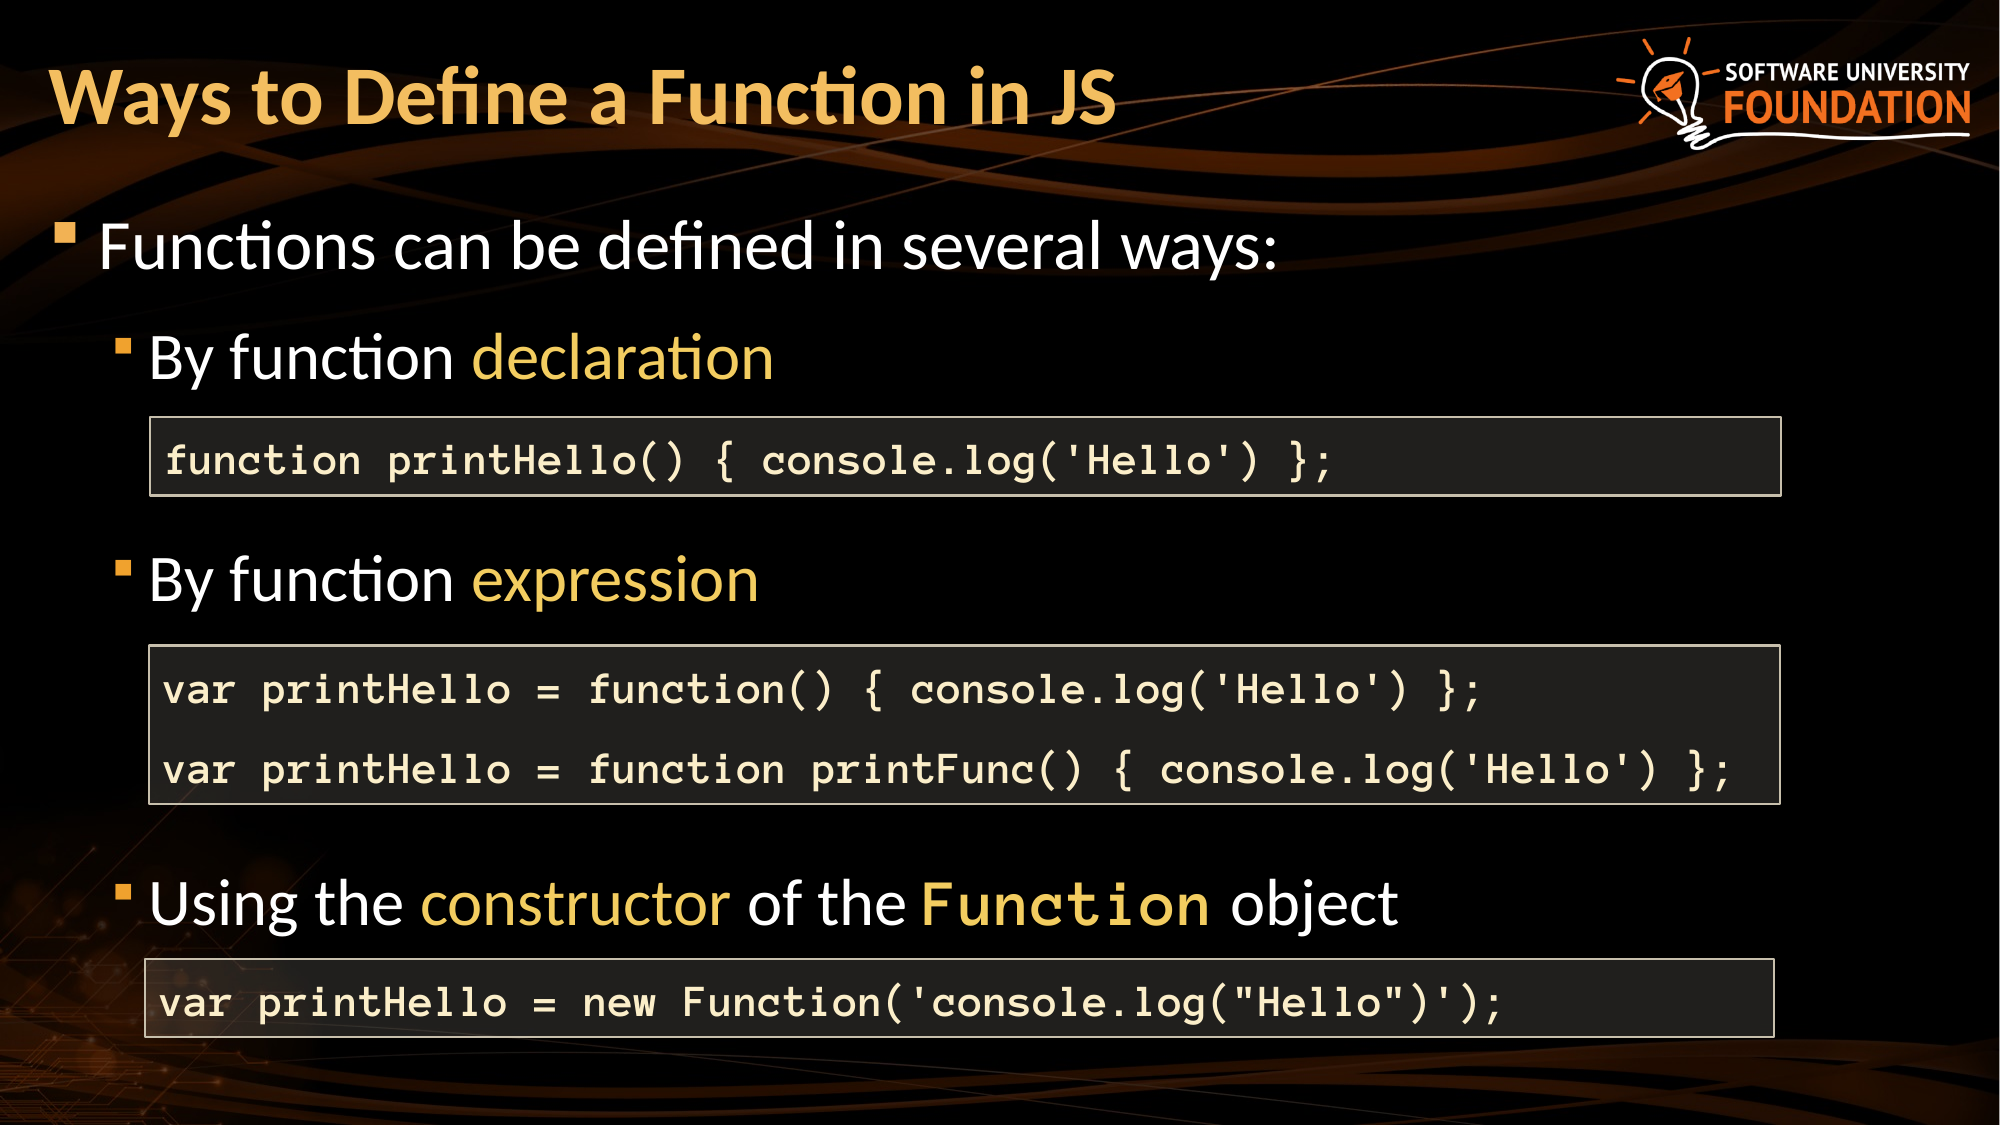

# Ways to Define a Function in JS
Functions can be defined in several ways:
By function declaration

By function expression

Using the constructor of the Function object
function printHello() { console.log('Hello') };
var printHello = function() { console.log('Hello') };
var printHello = function printFunc() { console.log('Hello') };
var printHello = new Function('console.log("Hello")');